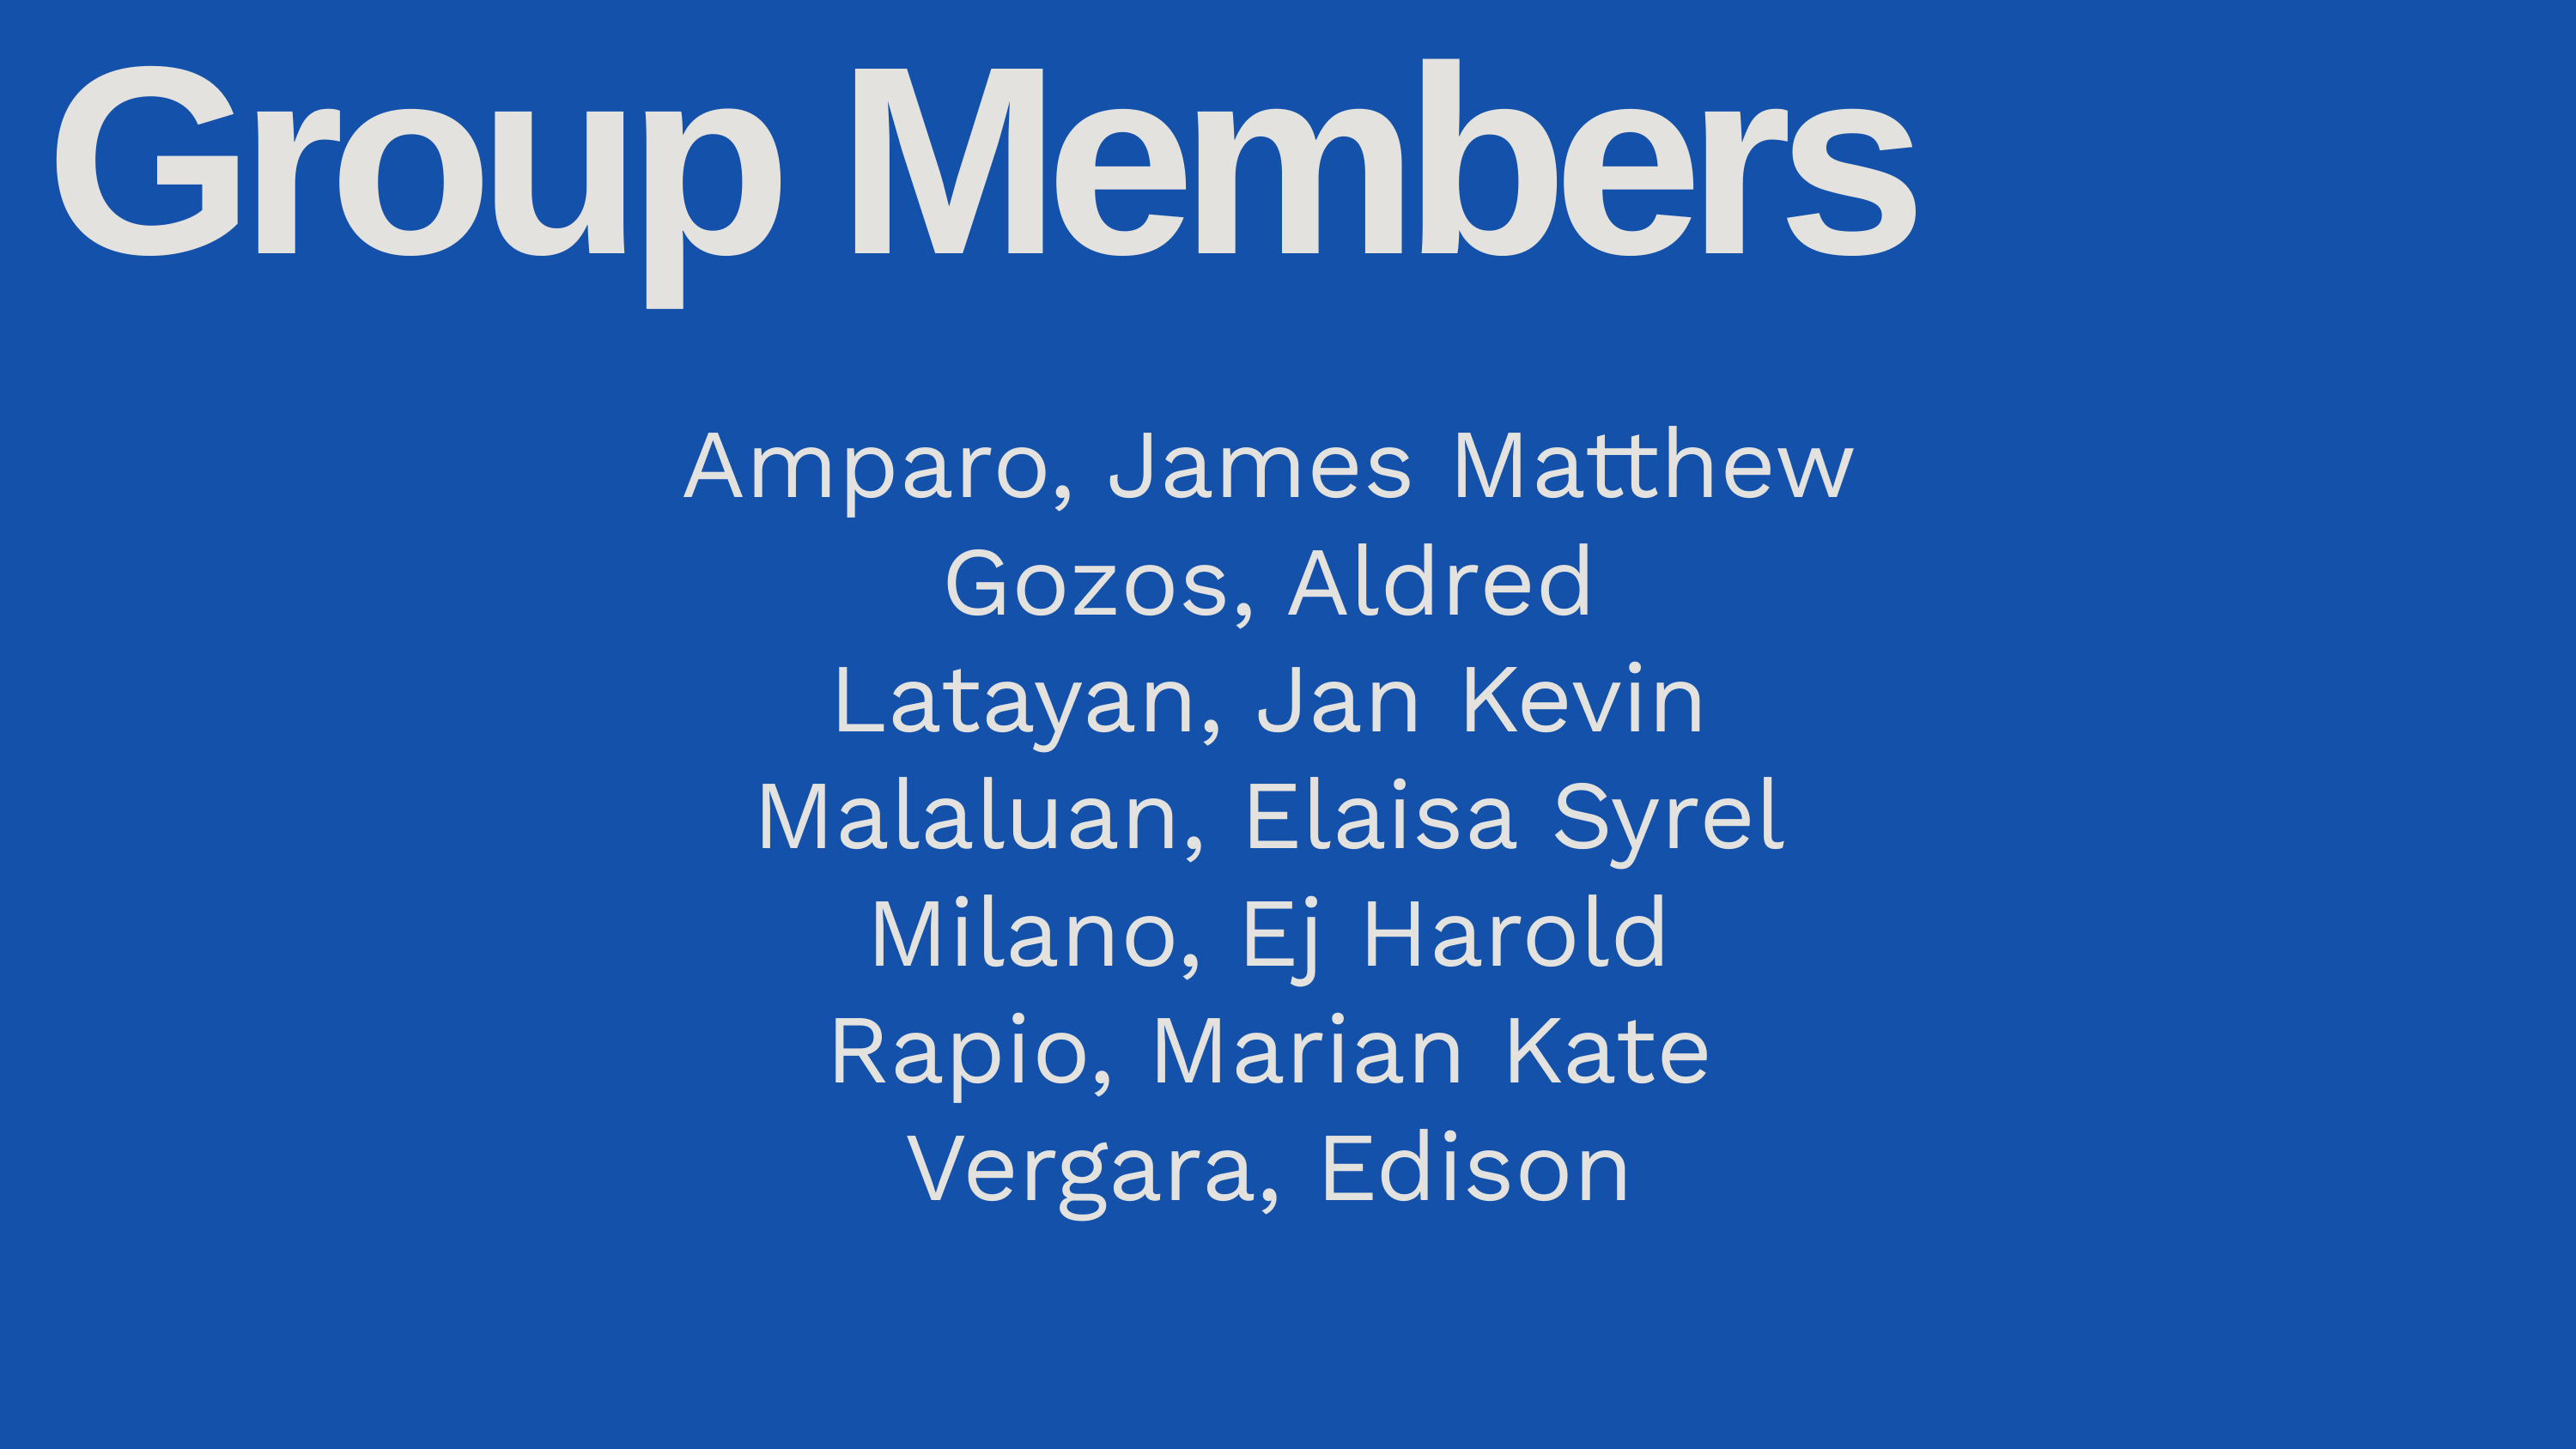

Group Members
Amparo, James Matthew
Gozos, Aldred
Latayan, Jan Kevin
Malaluan, Elaisa Syrel
Milano, Ej Harold
Rapio, Marian Kate
Vergara, Edison